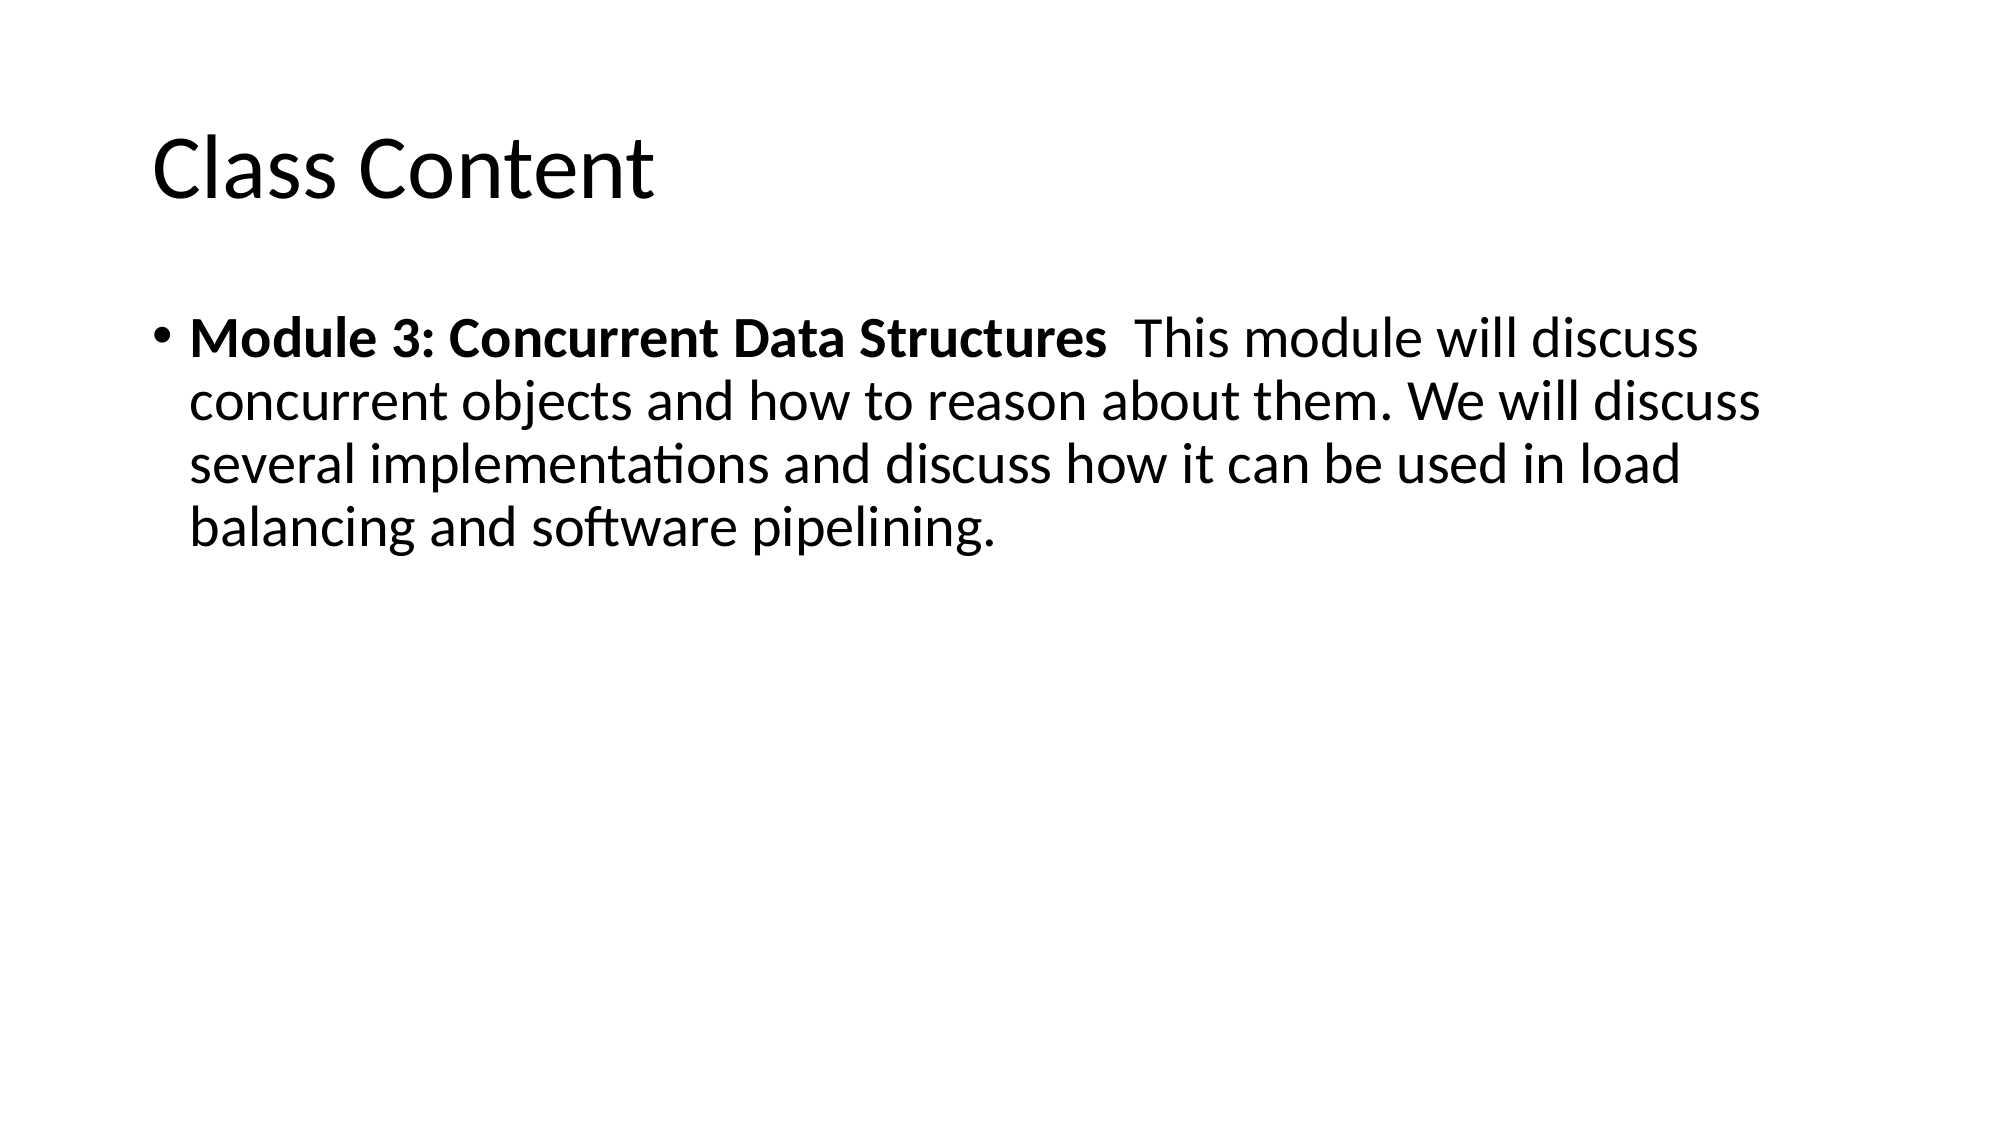

# Class Content
Module 3: Concurrent Data Structures  This module will discuss concurrent objects and how to reason about them. We will discuss several implementations and discuss how it can be used in load balancing and software pipelining.